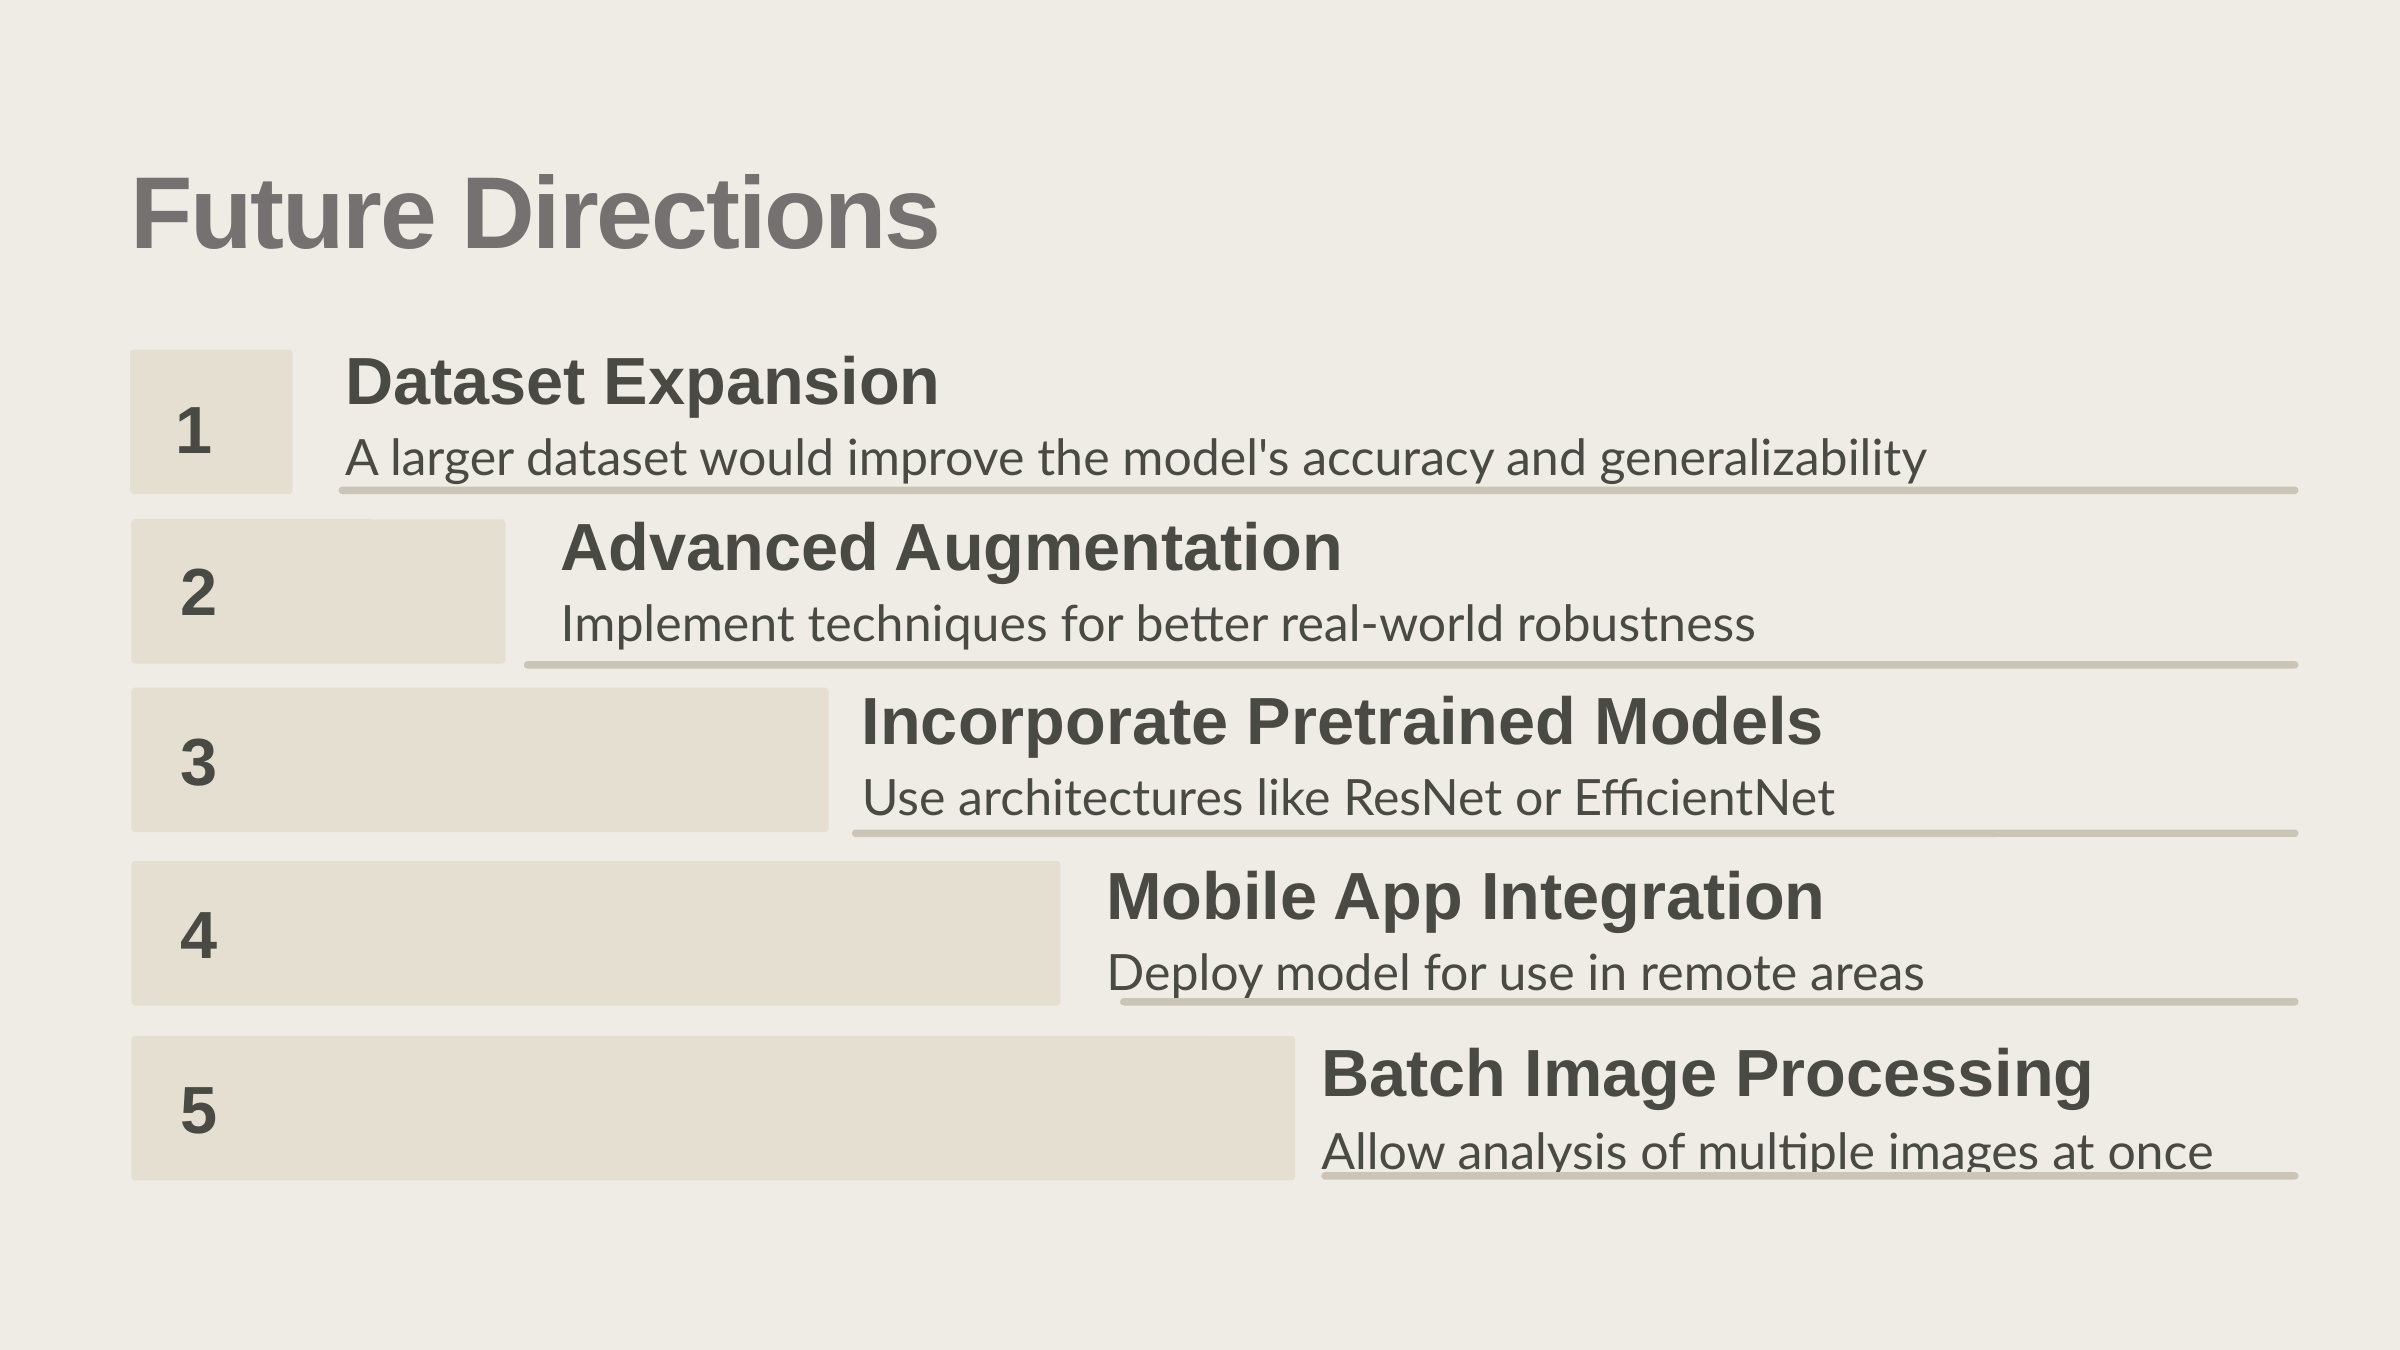

Future Directions

Dataset Expansion
1
A larger dataset would improve the model's accuracy and generalizability

Advanced Augmentation
2
Implement techniques for better real-world robustness

Incorporate Pretrained Models
3
Use architectures like ResNet or EfficientNet

Mobile App Integration
4
Deploy model for use in remote areas

Batch Image Processing

5
Allow analysis of multiple images at once